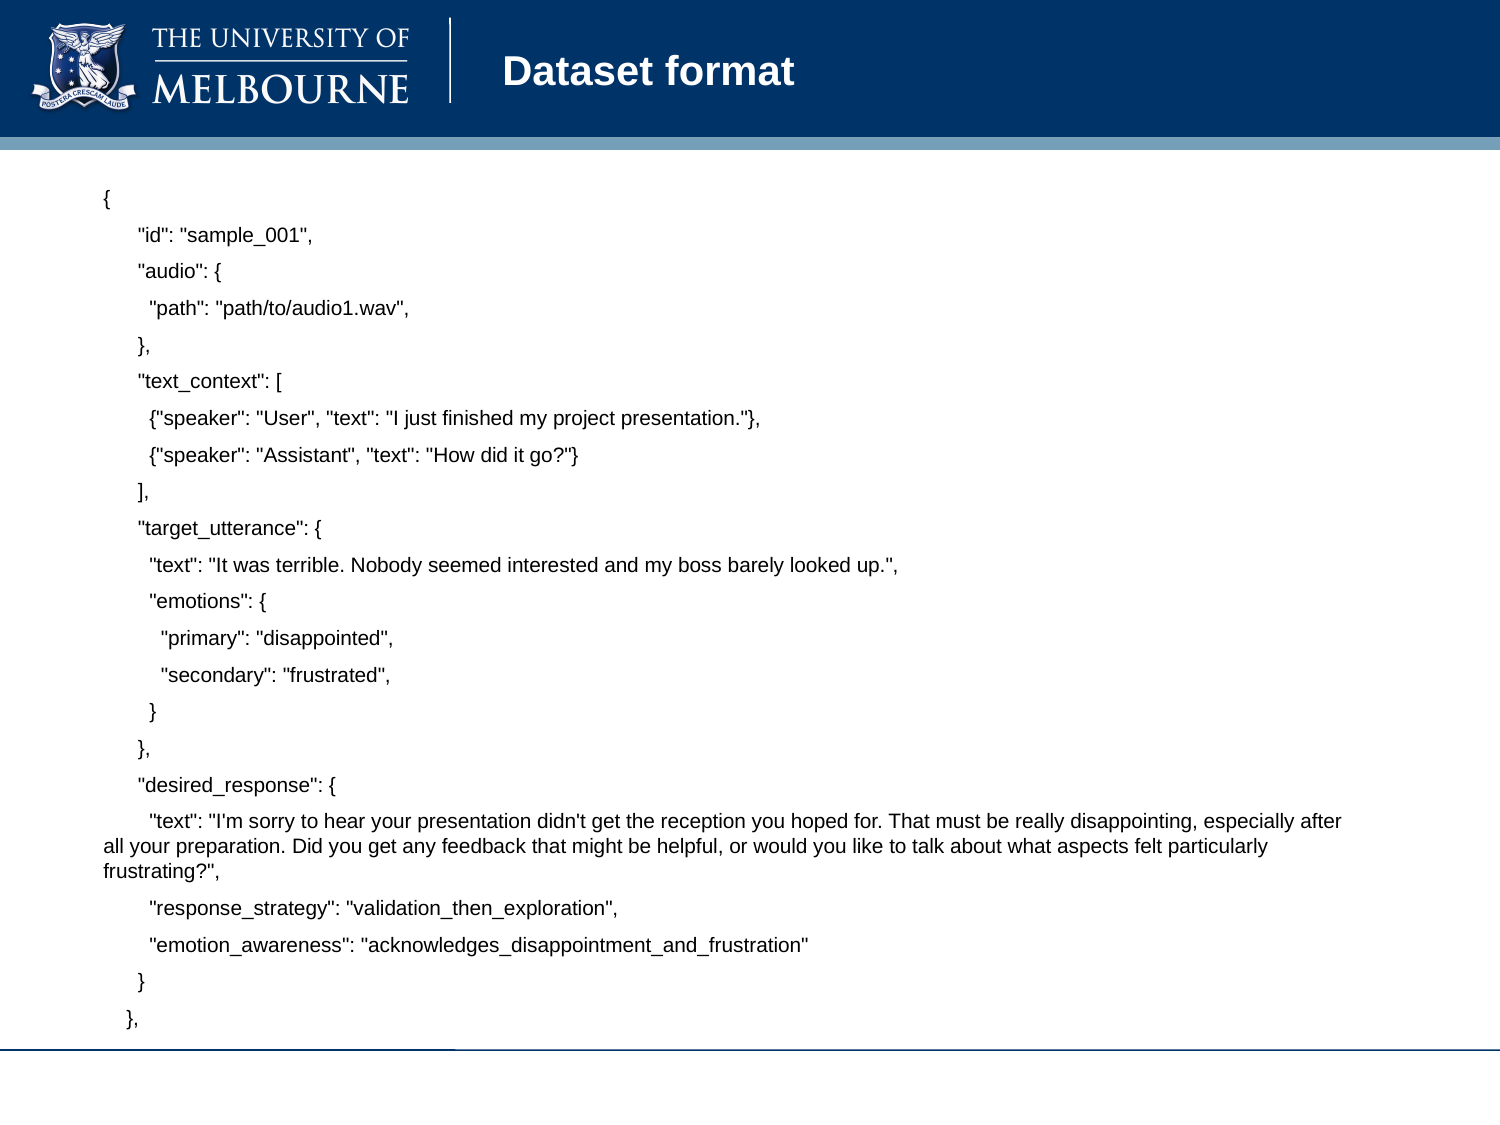

# Dataset format
{
      "id": "sample_001",
      "audio": {
        "path": "path/to/audio1.wav",
      },
      "text_context": [
        {"speaker": "User", "text": "I just finished my project presentation."},
        {"speaker": "Assistant", "text": "How did it go?"}
      ],
      "target_utterance": {
        "text": "It was terrible. Nobody seemed interested and my boss barely looked up.",
        "emotions": {
          "primary": "disappointed",
          "secondary": "frustrated",
        }
      },
      "desired_response": {
        "text": "I'm sorry to hear your presentation didn't get the reception you hoped for. That must be really disappointing, especially after all your preparation. Did you get any feedback that might be helpful, or would you like to talk about what aspects felt particularly frustrating?",
        "response_strategy": "validation_then_exploration",
        "emotion_awareness": "acknowledges_disappointment_and_frustration"
      }
    },